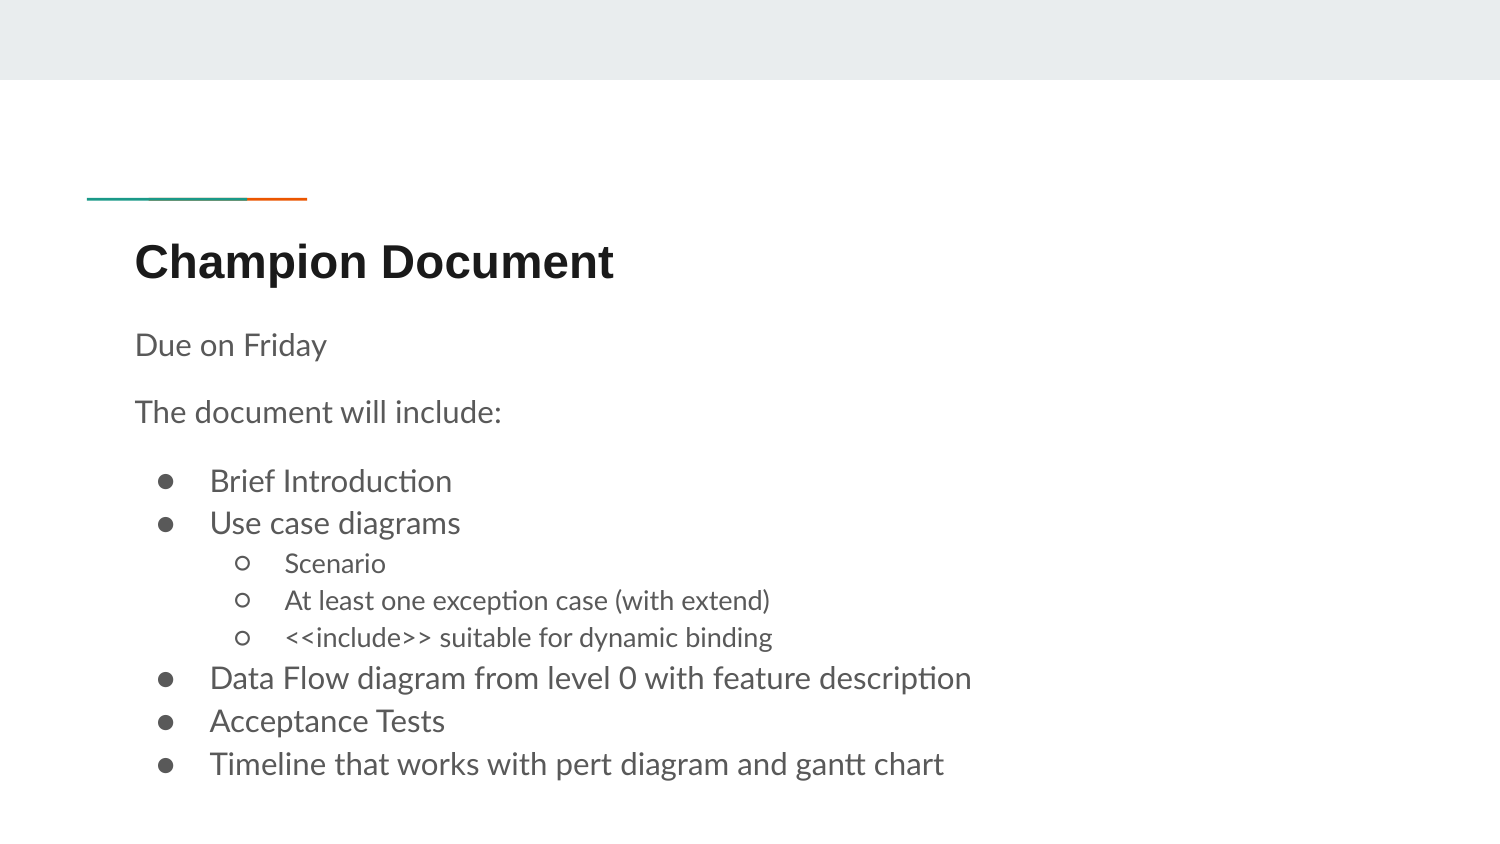

# Champion Document
Due on Friday
The document will include:
Brief Introduction
Use case diagrams
Scenario
At least one exception case (with extend)
<<include>> suitable for dynamic binding
Data Flow diagram from level 0 with feature description
Acceptance Tests
Timeline that works with pert diagram and gantt chart